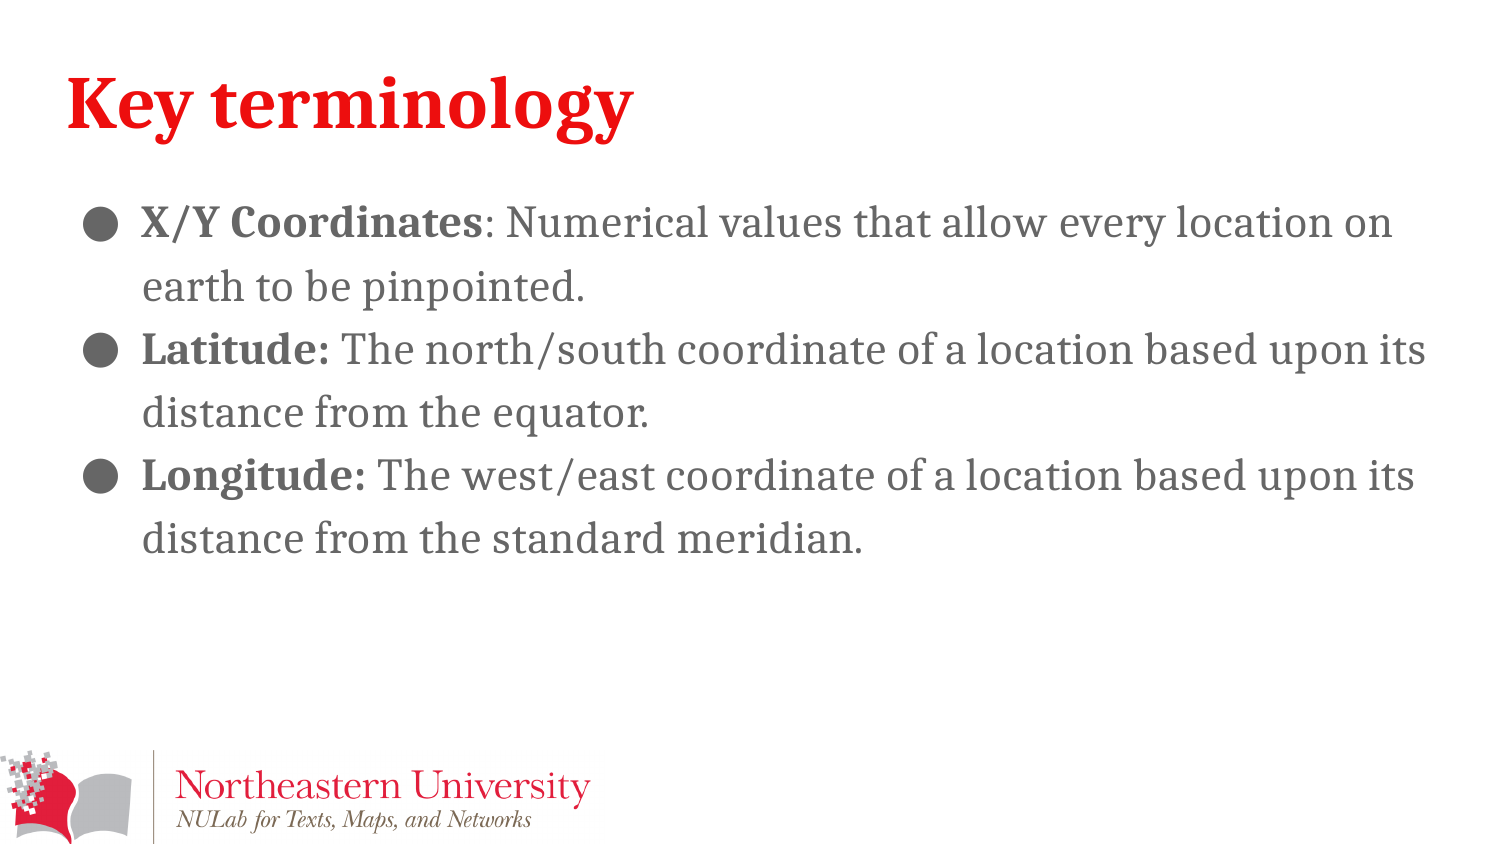

# Key terminology
X/Y Coordinates: Numerical values that allow every location on earth to be pinpointed.
Latitude: The north/south coordinate of a location based upon its distance from the equator.
Longitude: The west/east coordinate of a location based upon its distance from the standard meridian.